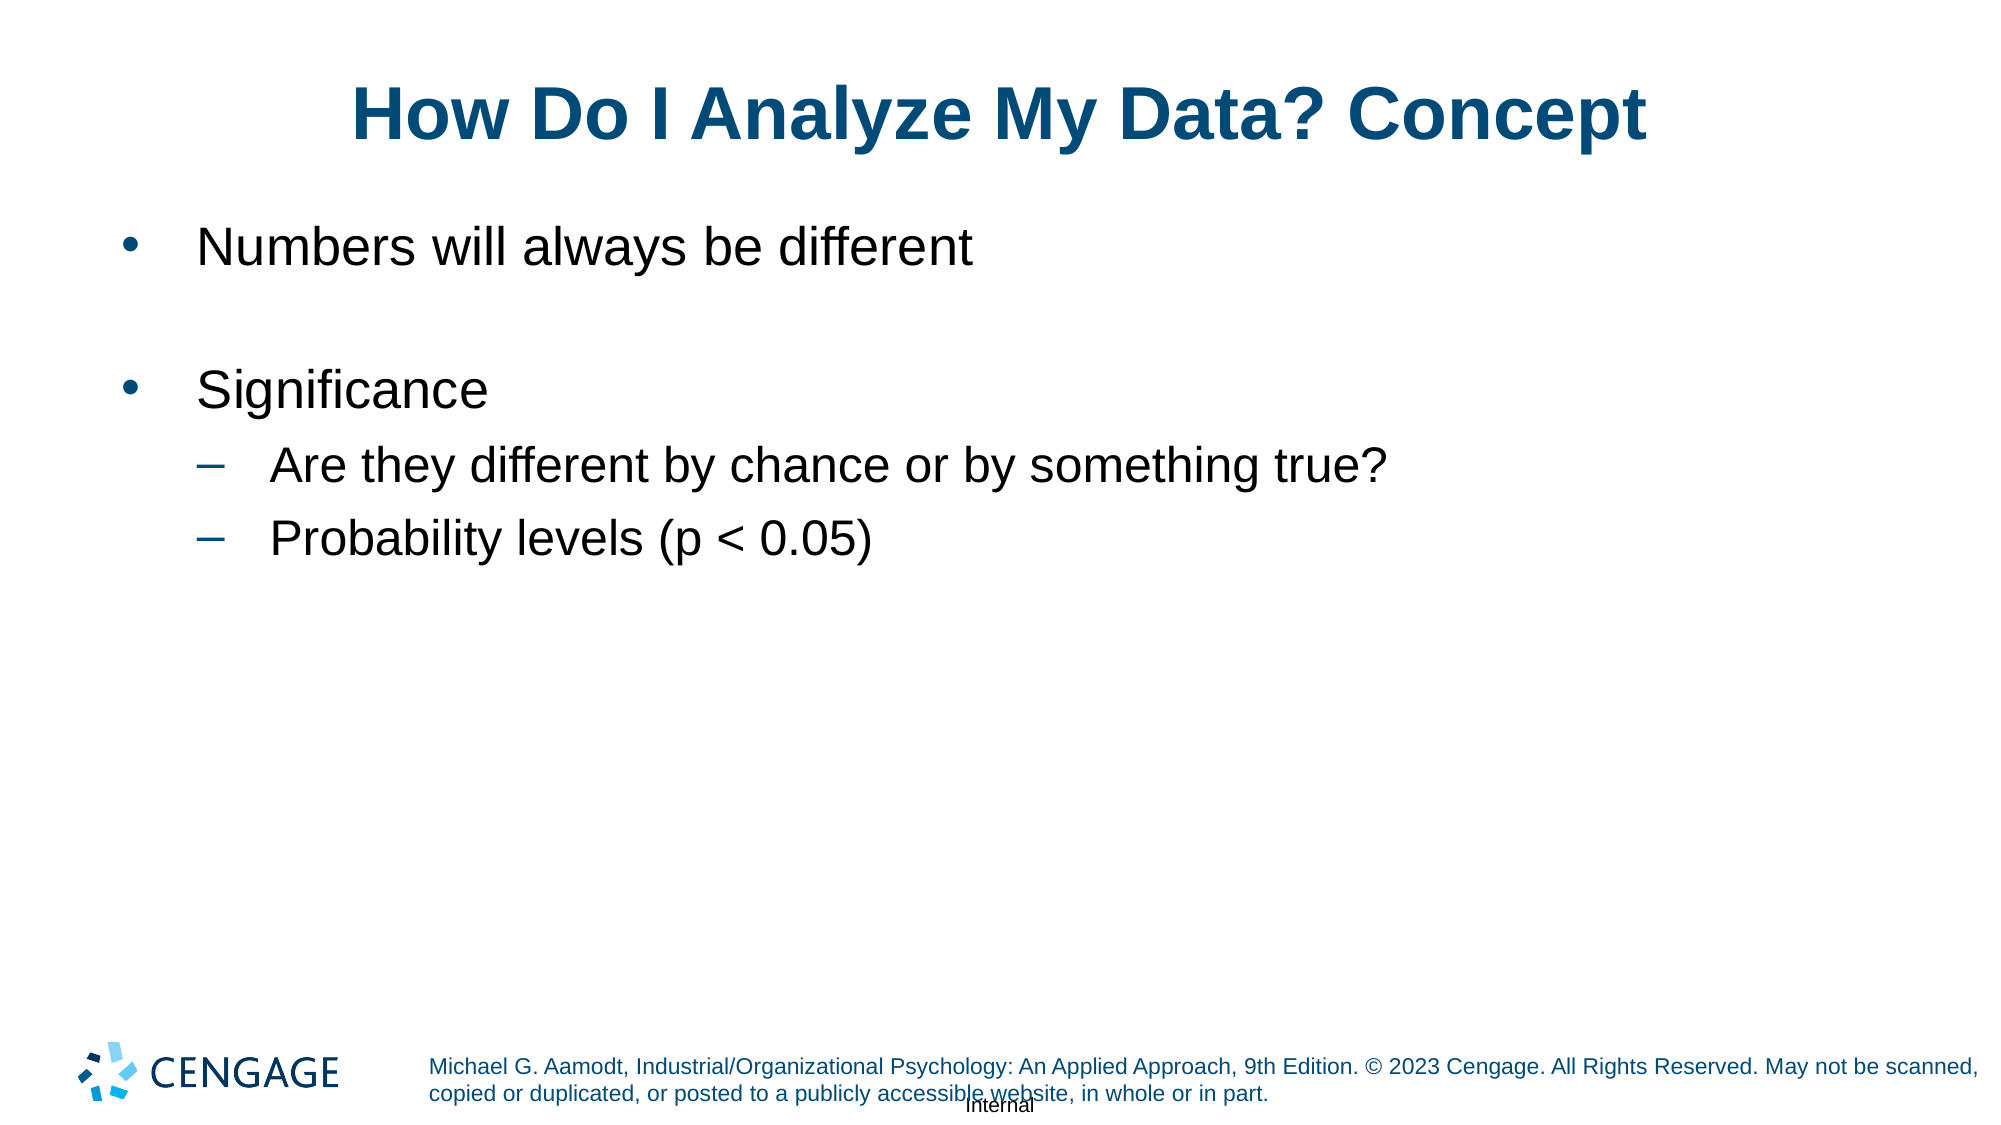

# How Do I Analyze My Data? Concept
Numbers will always be different
Significance
Are they different by chance or by something true?
Probability levels (p < 0.05)